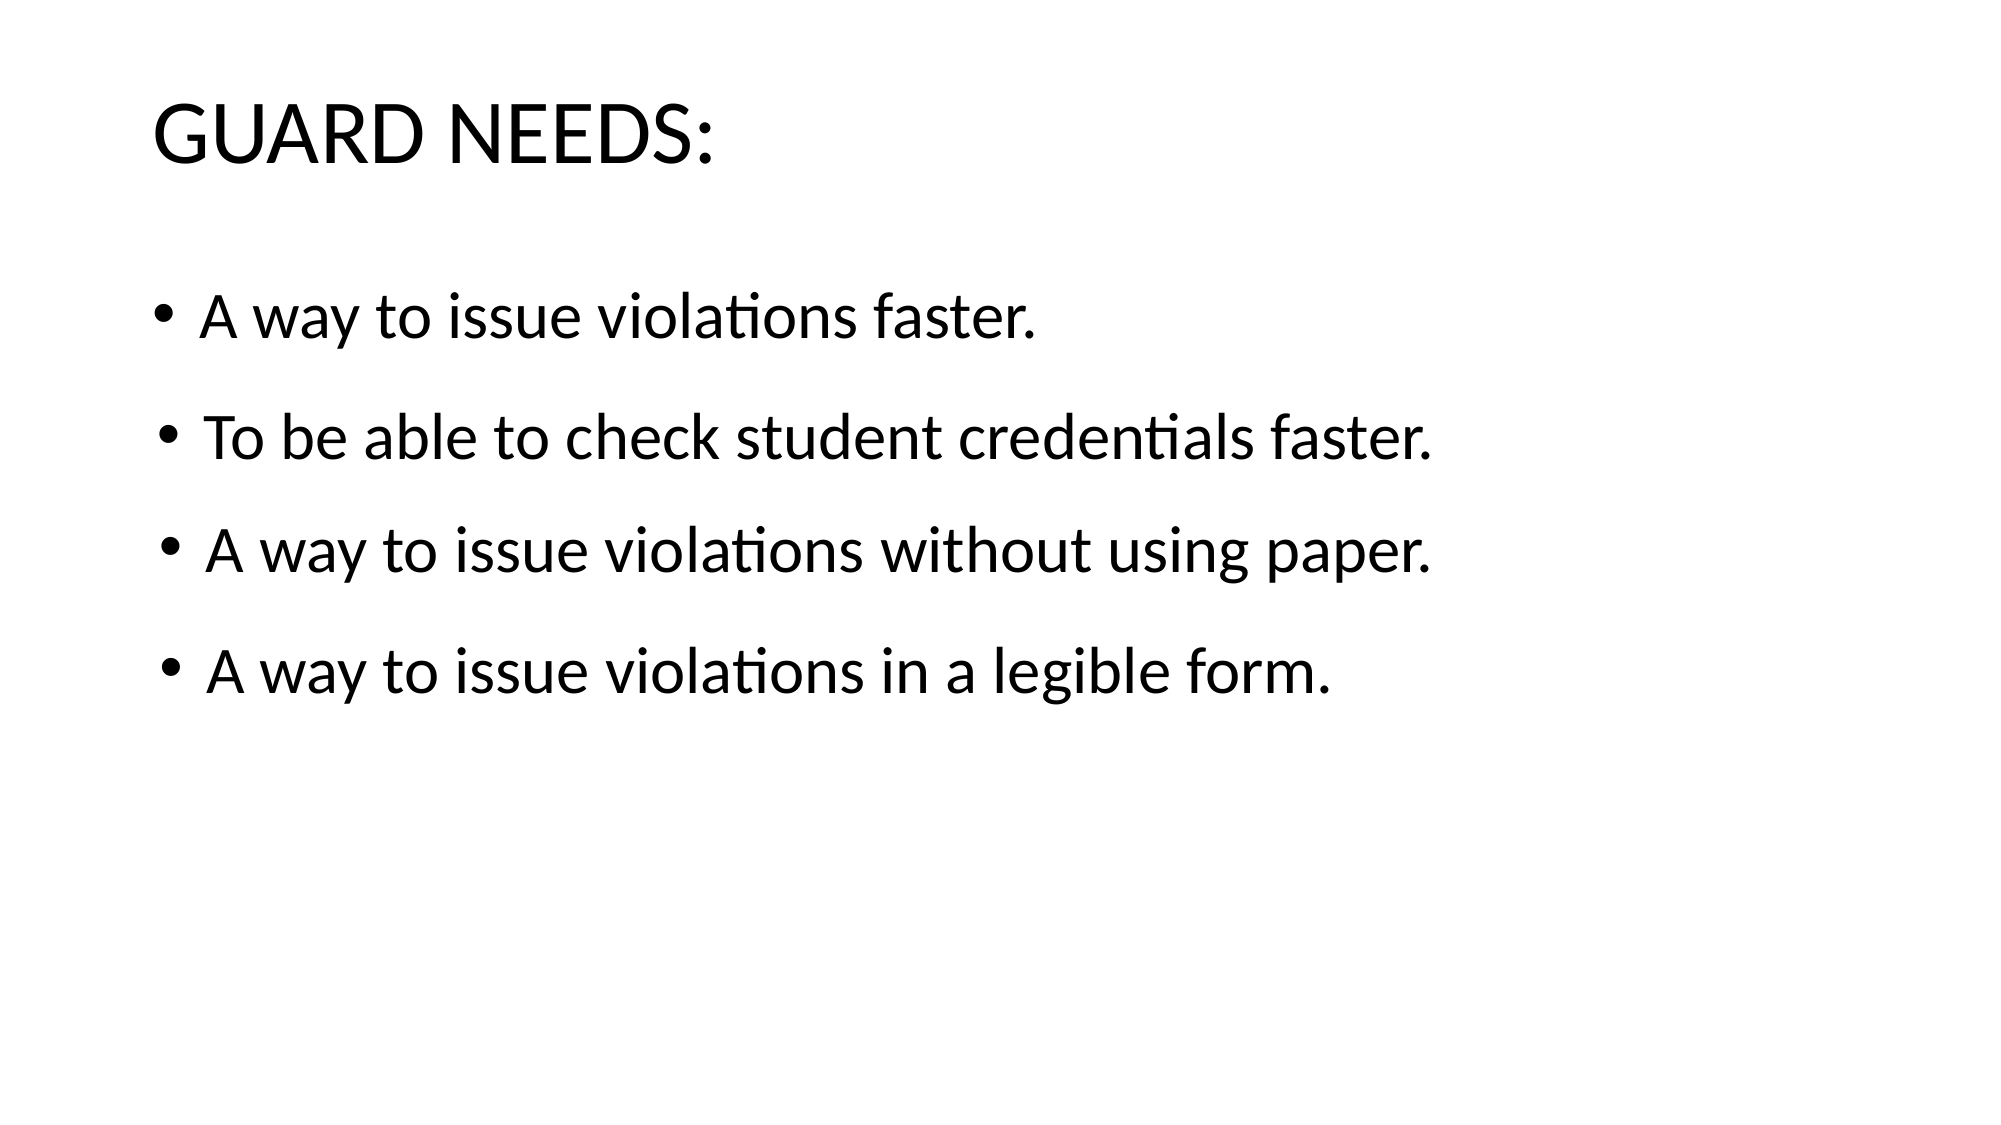

# GUARD NEEDS:
A way to issue violations faster.
To be able to check student credentials faster.
A way to issue violations without using paper.
A way to issue violations in a legible form.